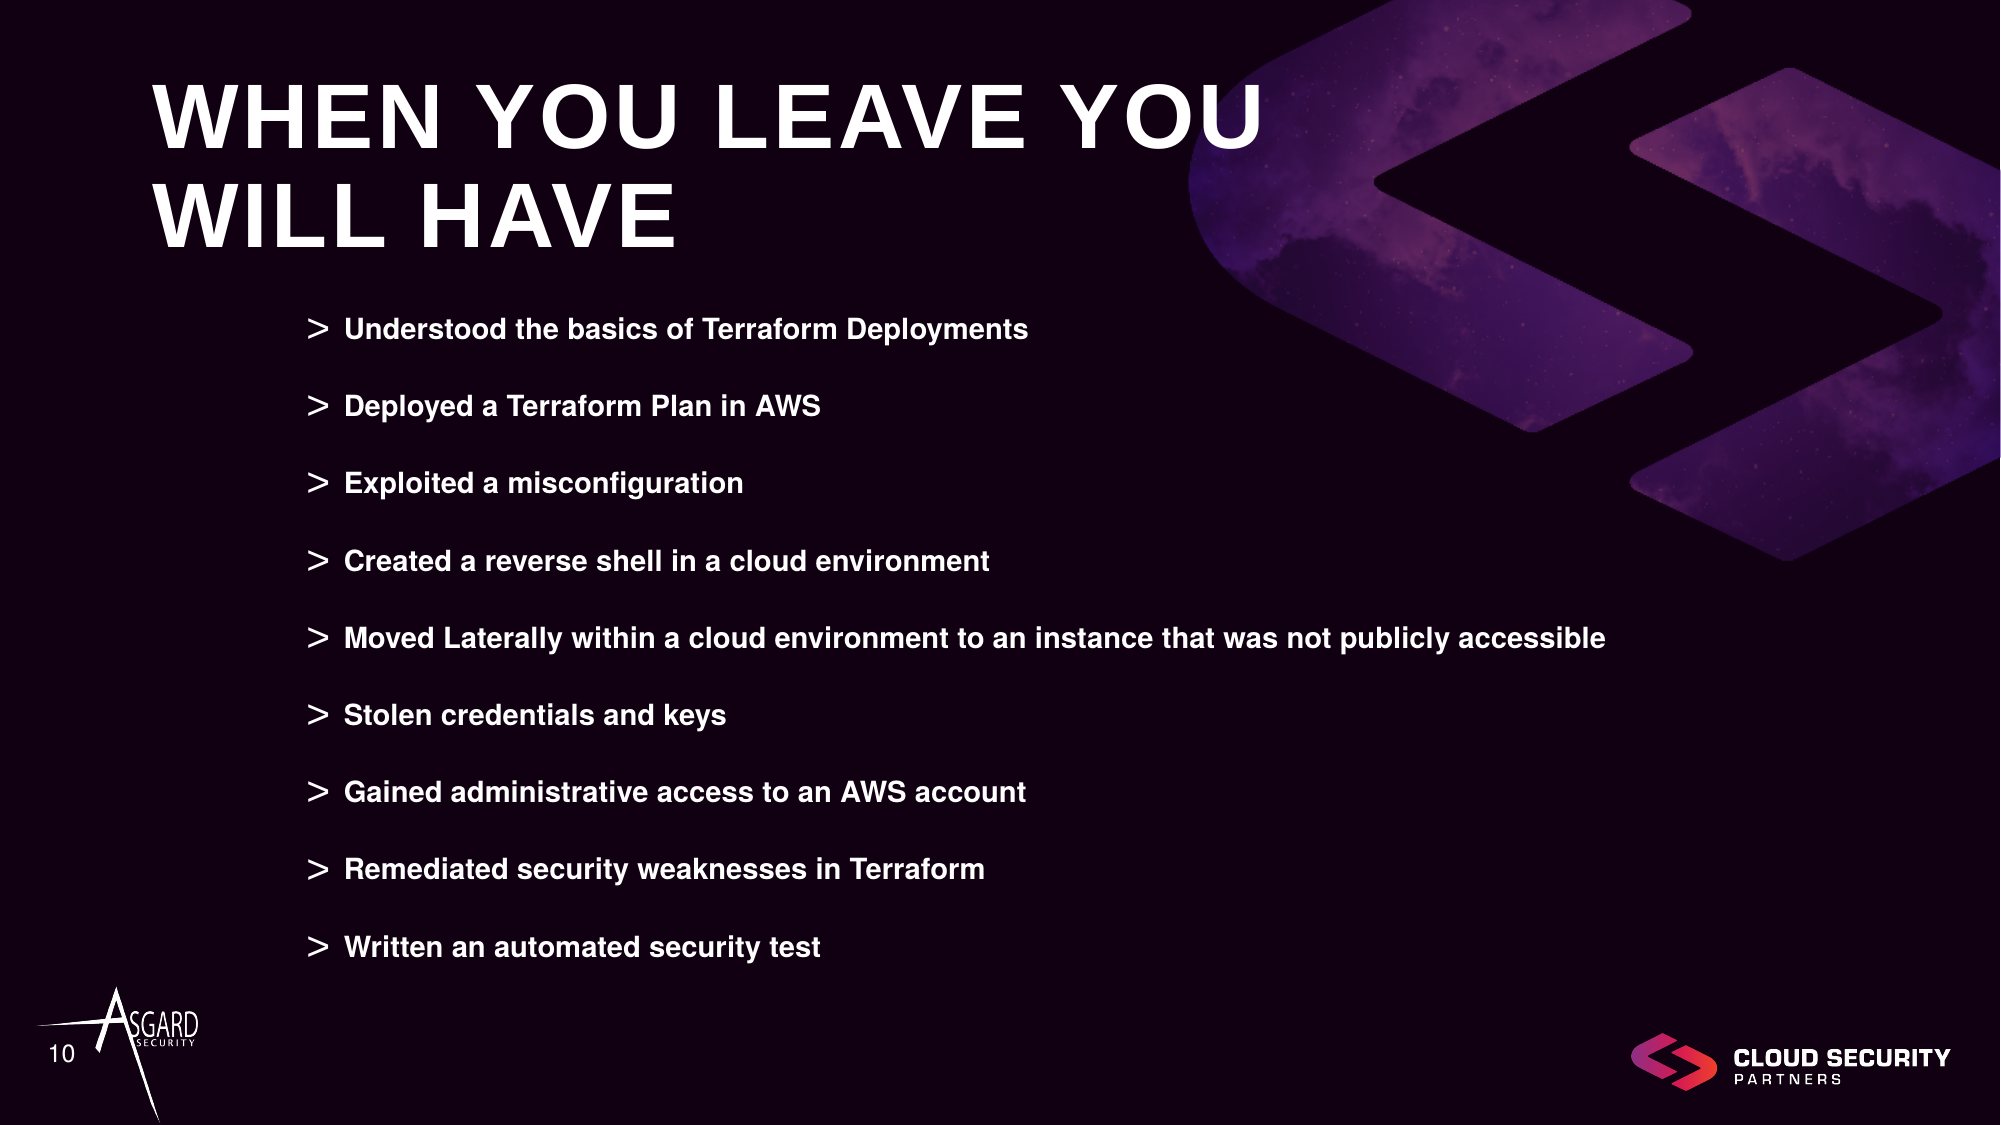

# WHEN YOU LEAVE YOU WILL HAVE
Understood the basics of Terraform Deployments
Deployed a Terraform Plan in AWS
Exploited a misconfiguration
Created a reverse shell in a cloud environment
Moved Laterally within a cloud environment to an instance that was not publicly accessible
Stolen credentials and keys
Gained administrative access to an AWS account
Remediated security weaknesses in Terraform
Written an automated security test